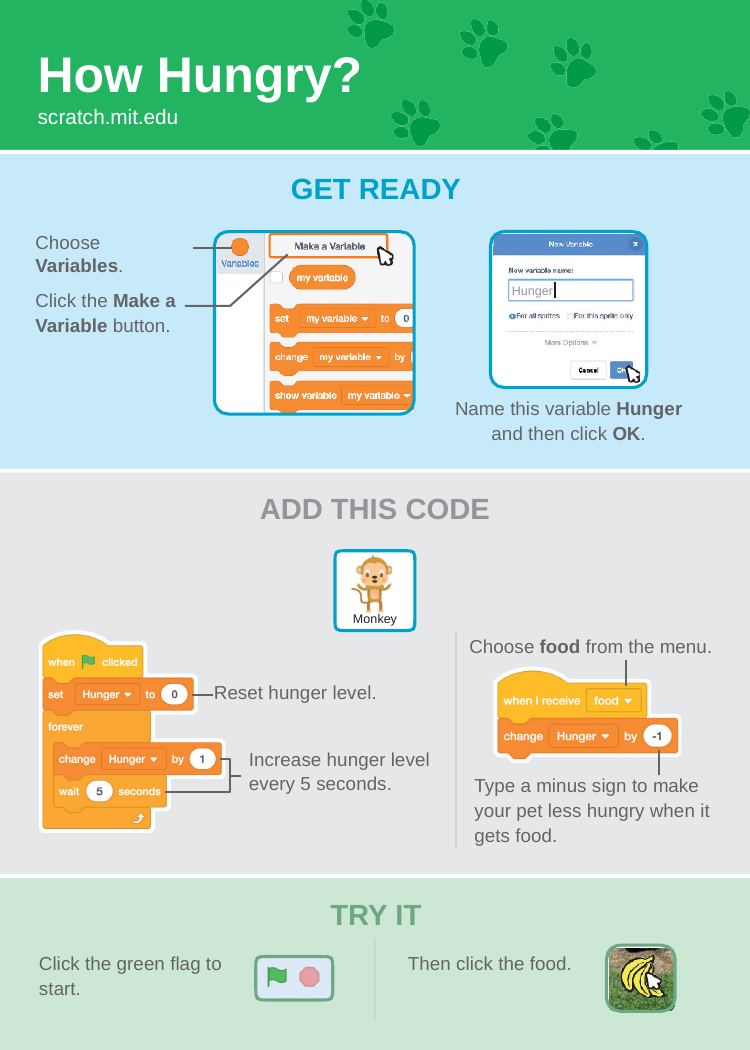

# How Hungry?
scratch.mit.edu

GET READY
Choose Variables.

Hunger
Click the Make a Variable button.

Name this variable Hunger
and then click OK.

ADD THIS CODE

Monkey

Choose food from the menu.

Reset hunger level.
Increase hunger level every 5 seconds.

Type a minus sign to make your pet less hungry when it gets food.

TRY IT

Click the green flag to start.
Then click the food.